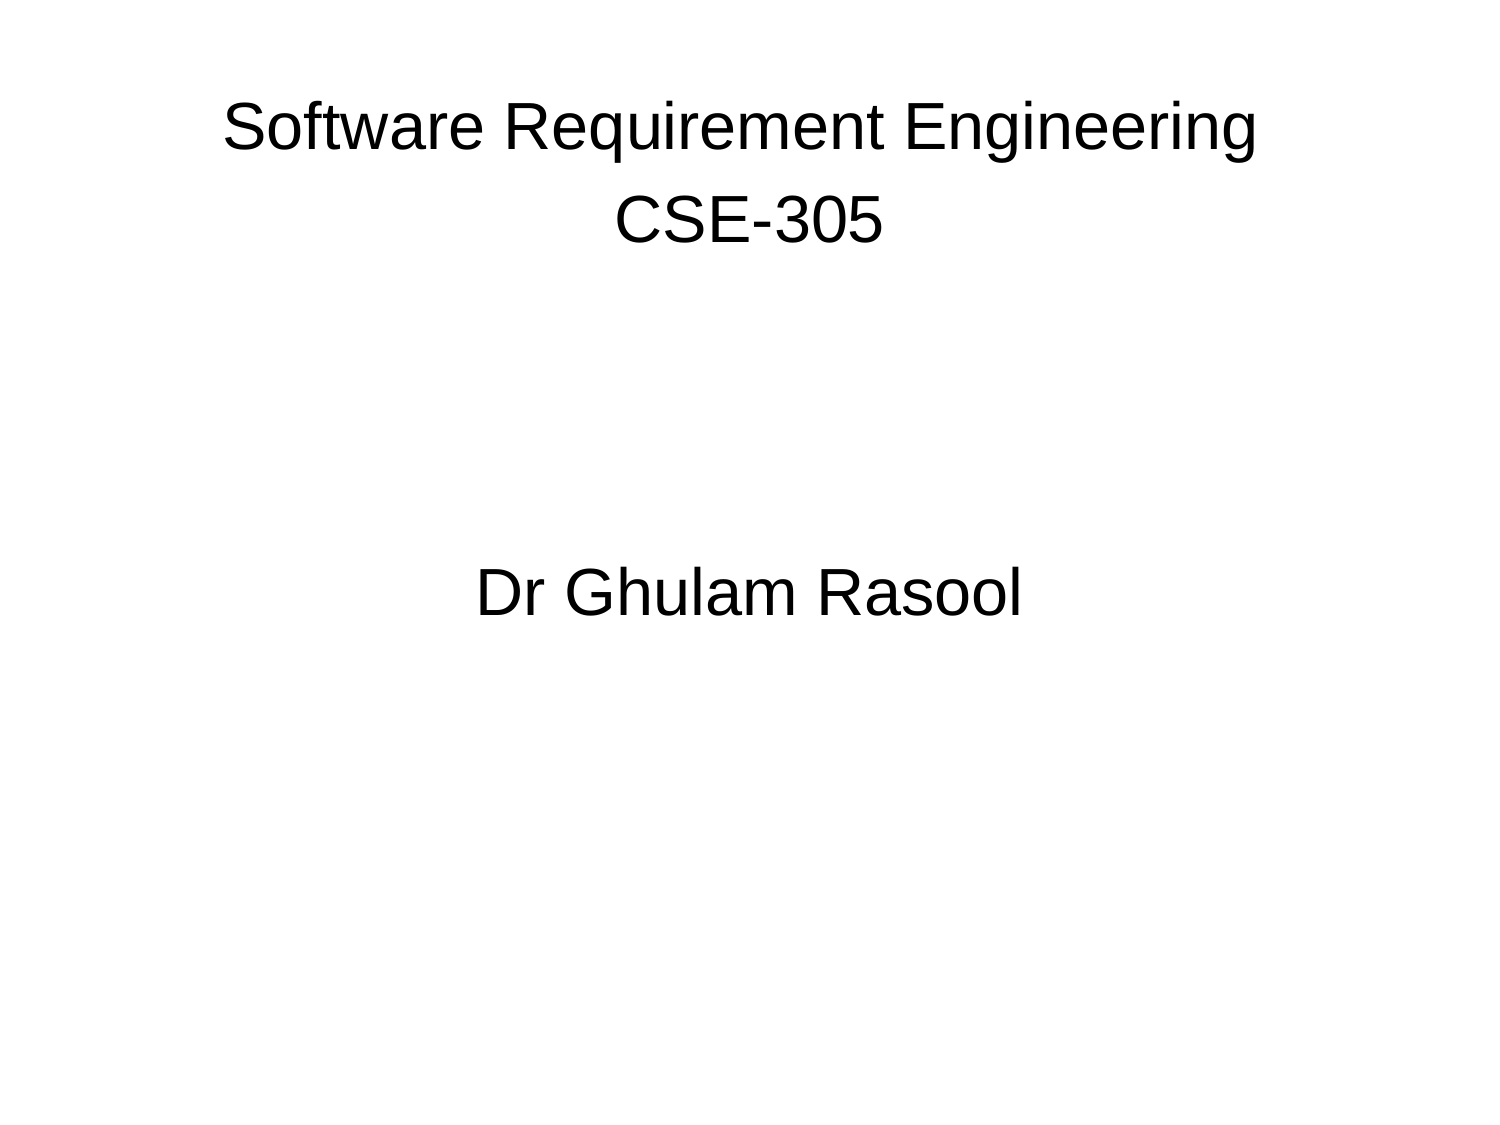

Software Requirement Engineering
CSE-305

Dr Ghulam Rasool